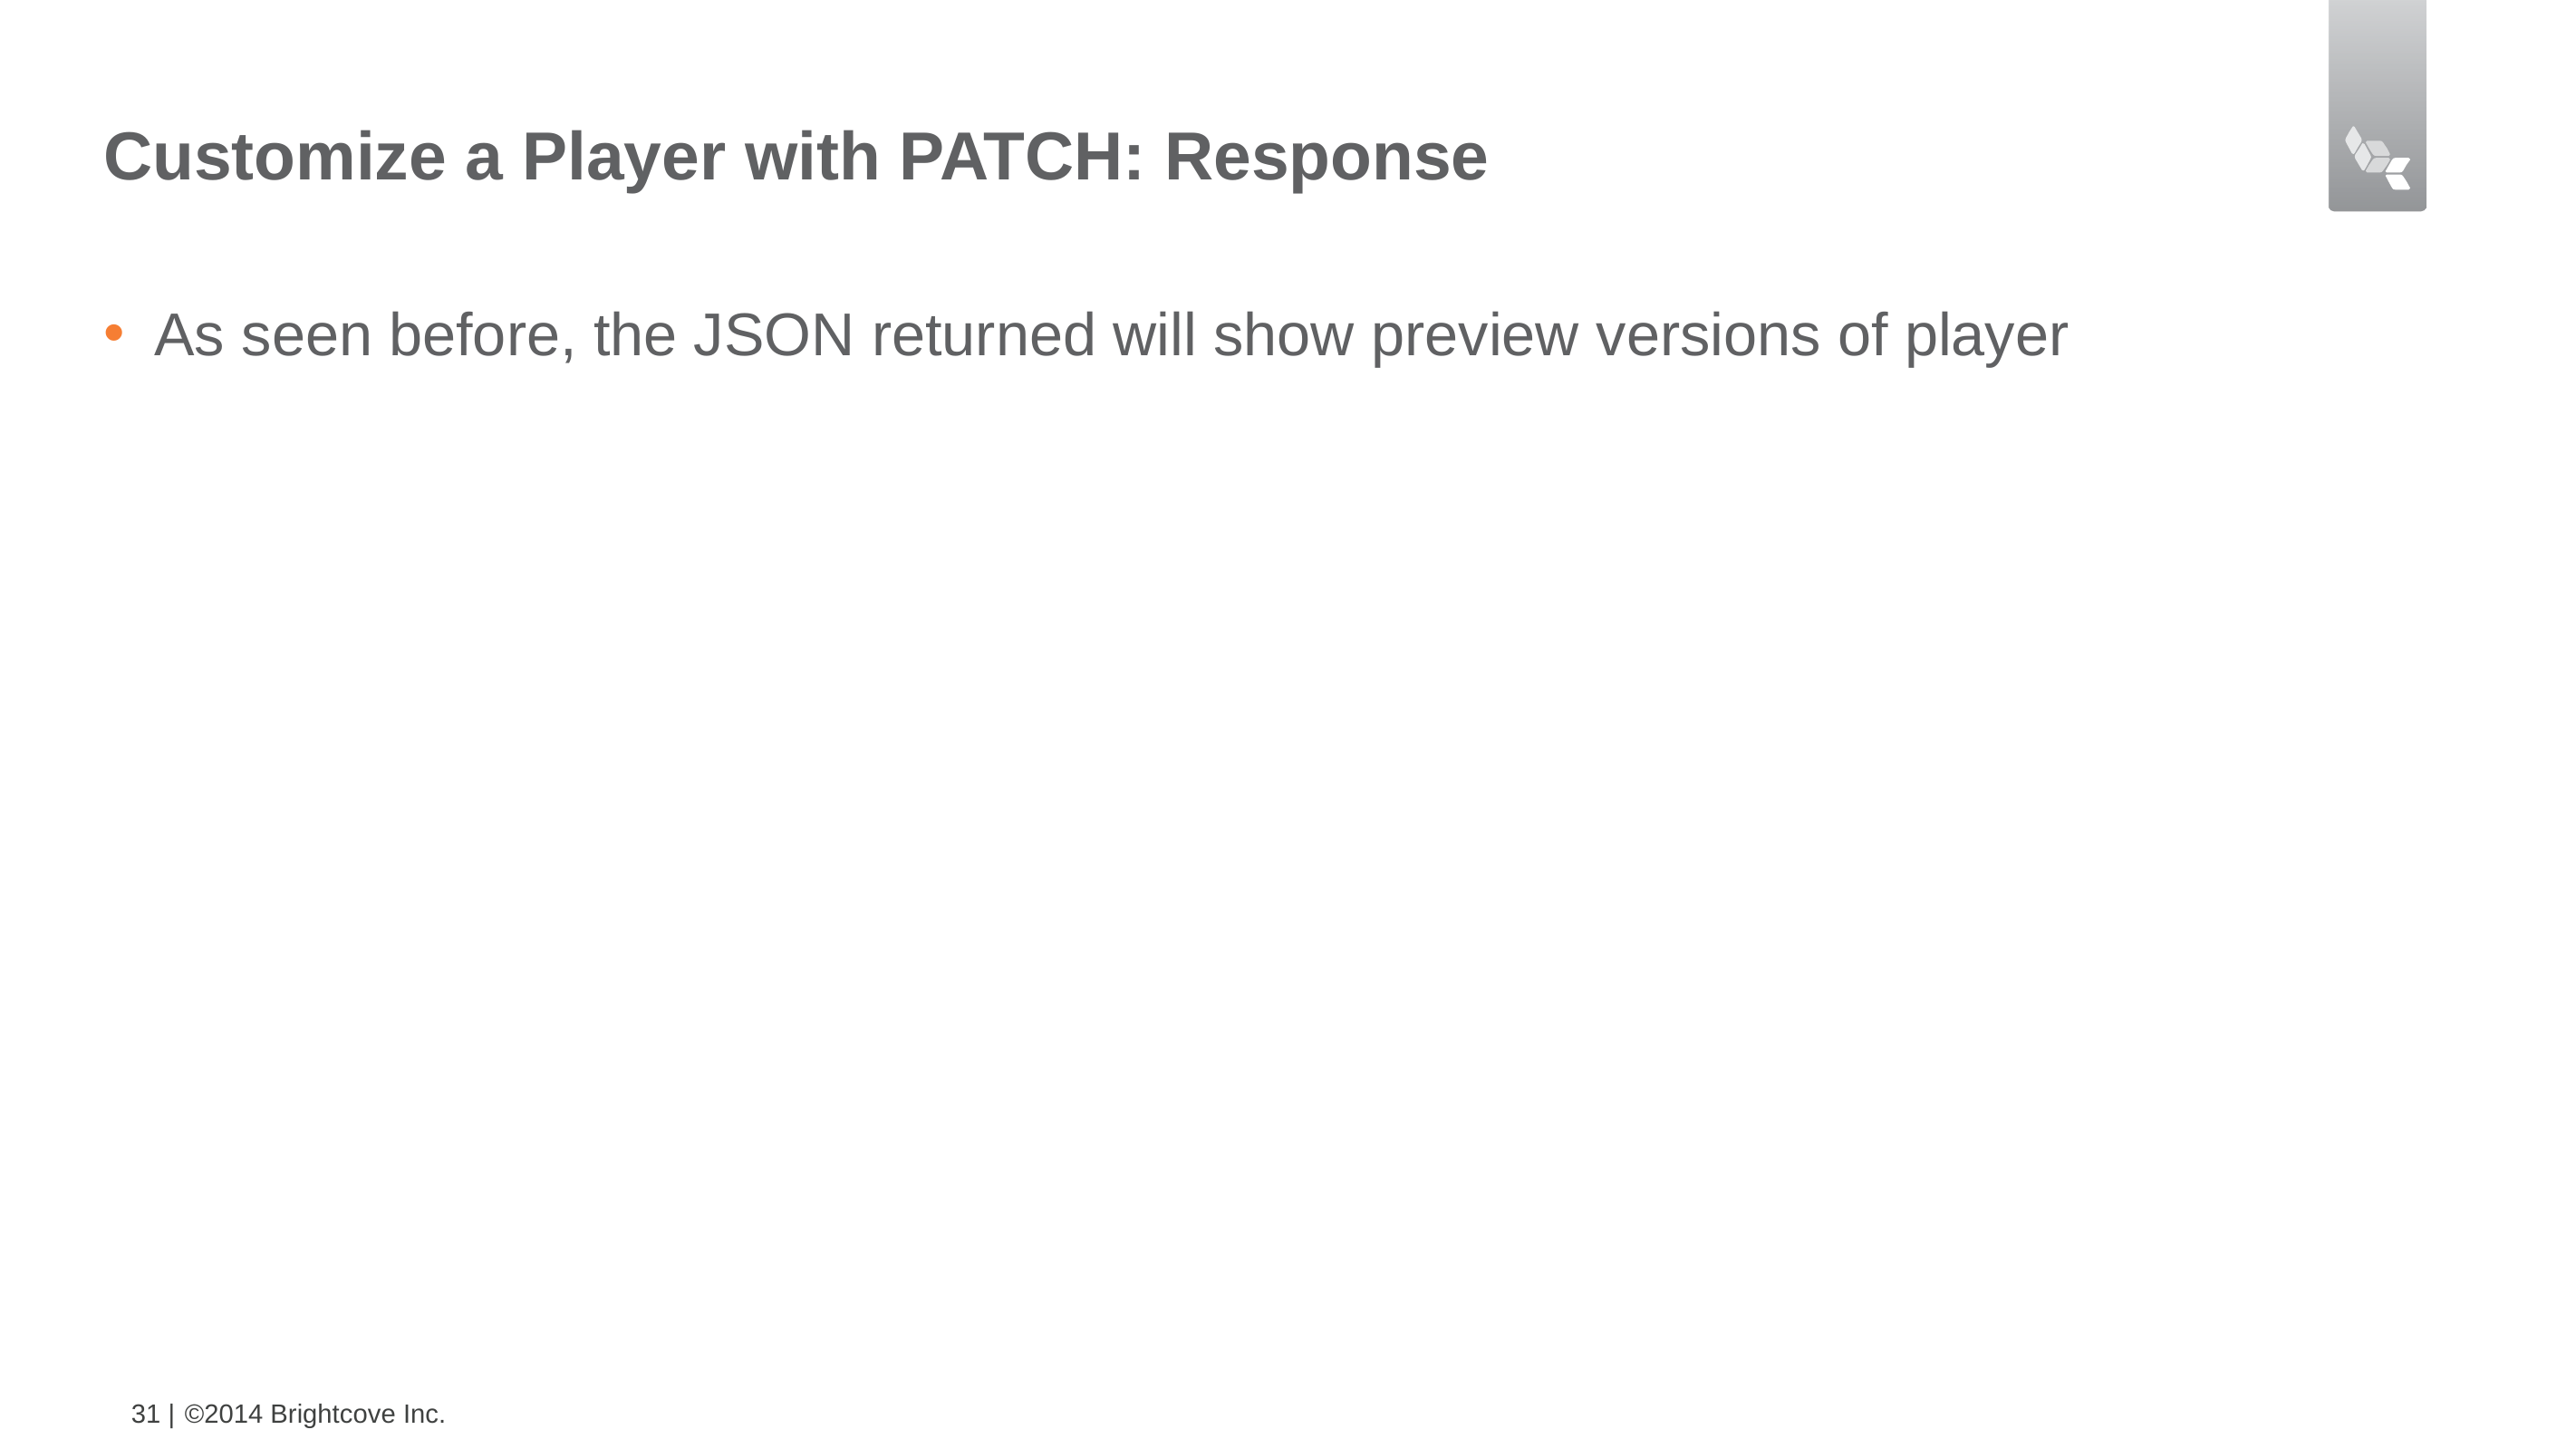

# Customize a Player with PATCH: Response
As seen before, the JSON returned will show preview versions of player

31 |
©2014 Brightcove Inc.